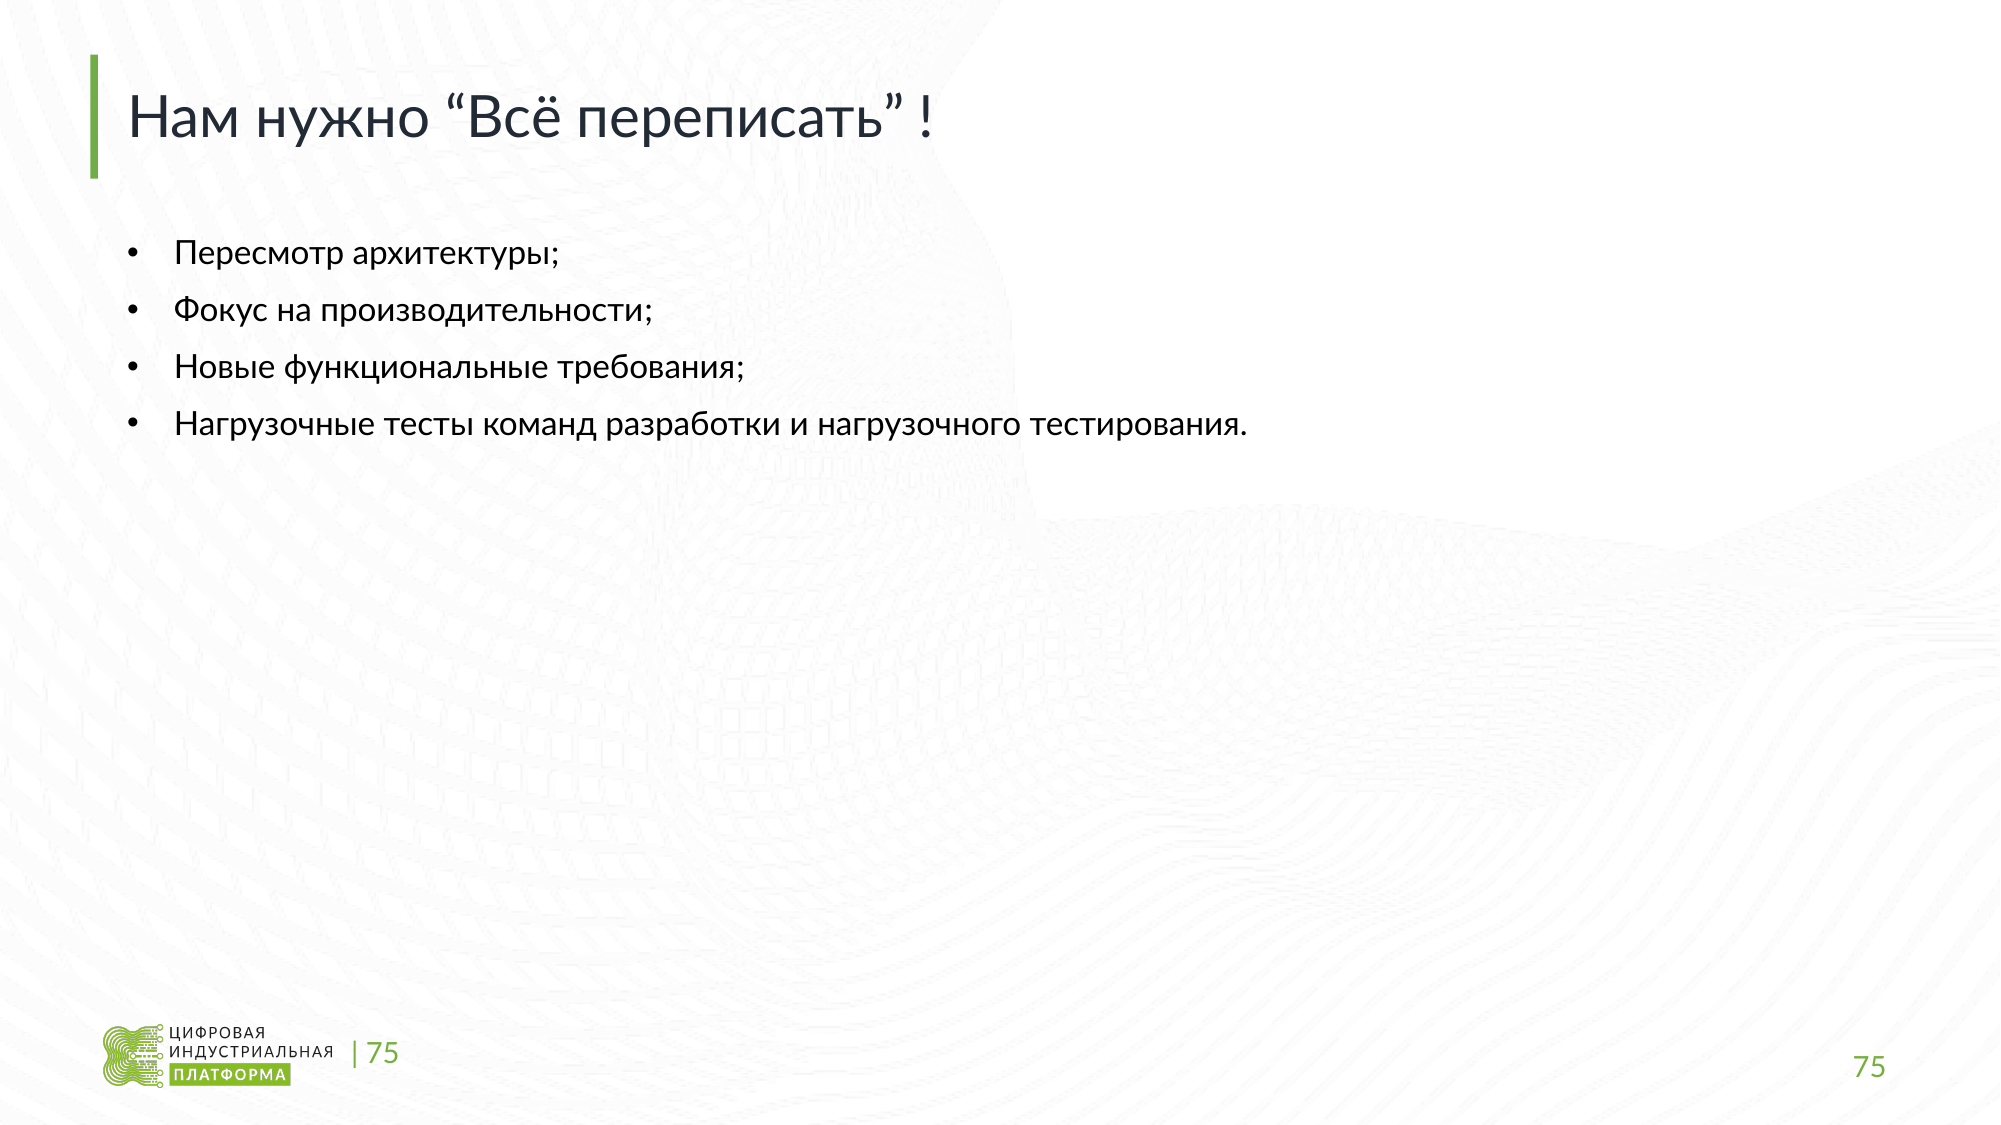

Нам нужно “Всё переписать” !
Пересмотр архитектуры;
Фокус на производительности;
Новые функциональные требования;
Нагрузочные тесты команд разработки и нагрузочного тестирования.